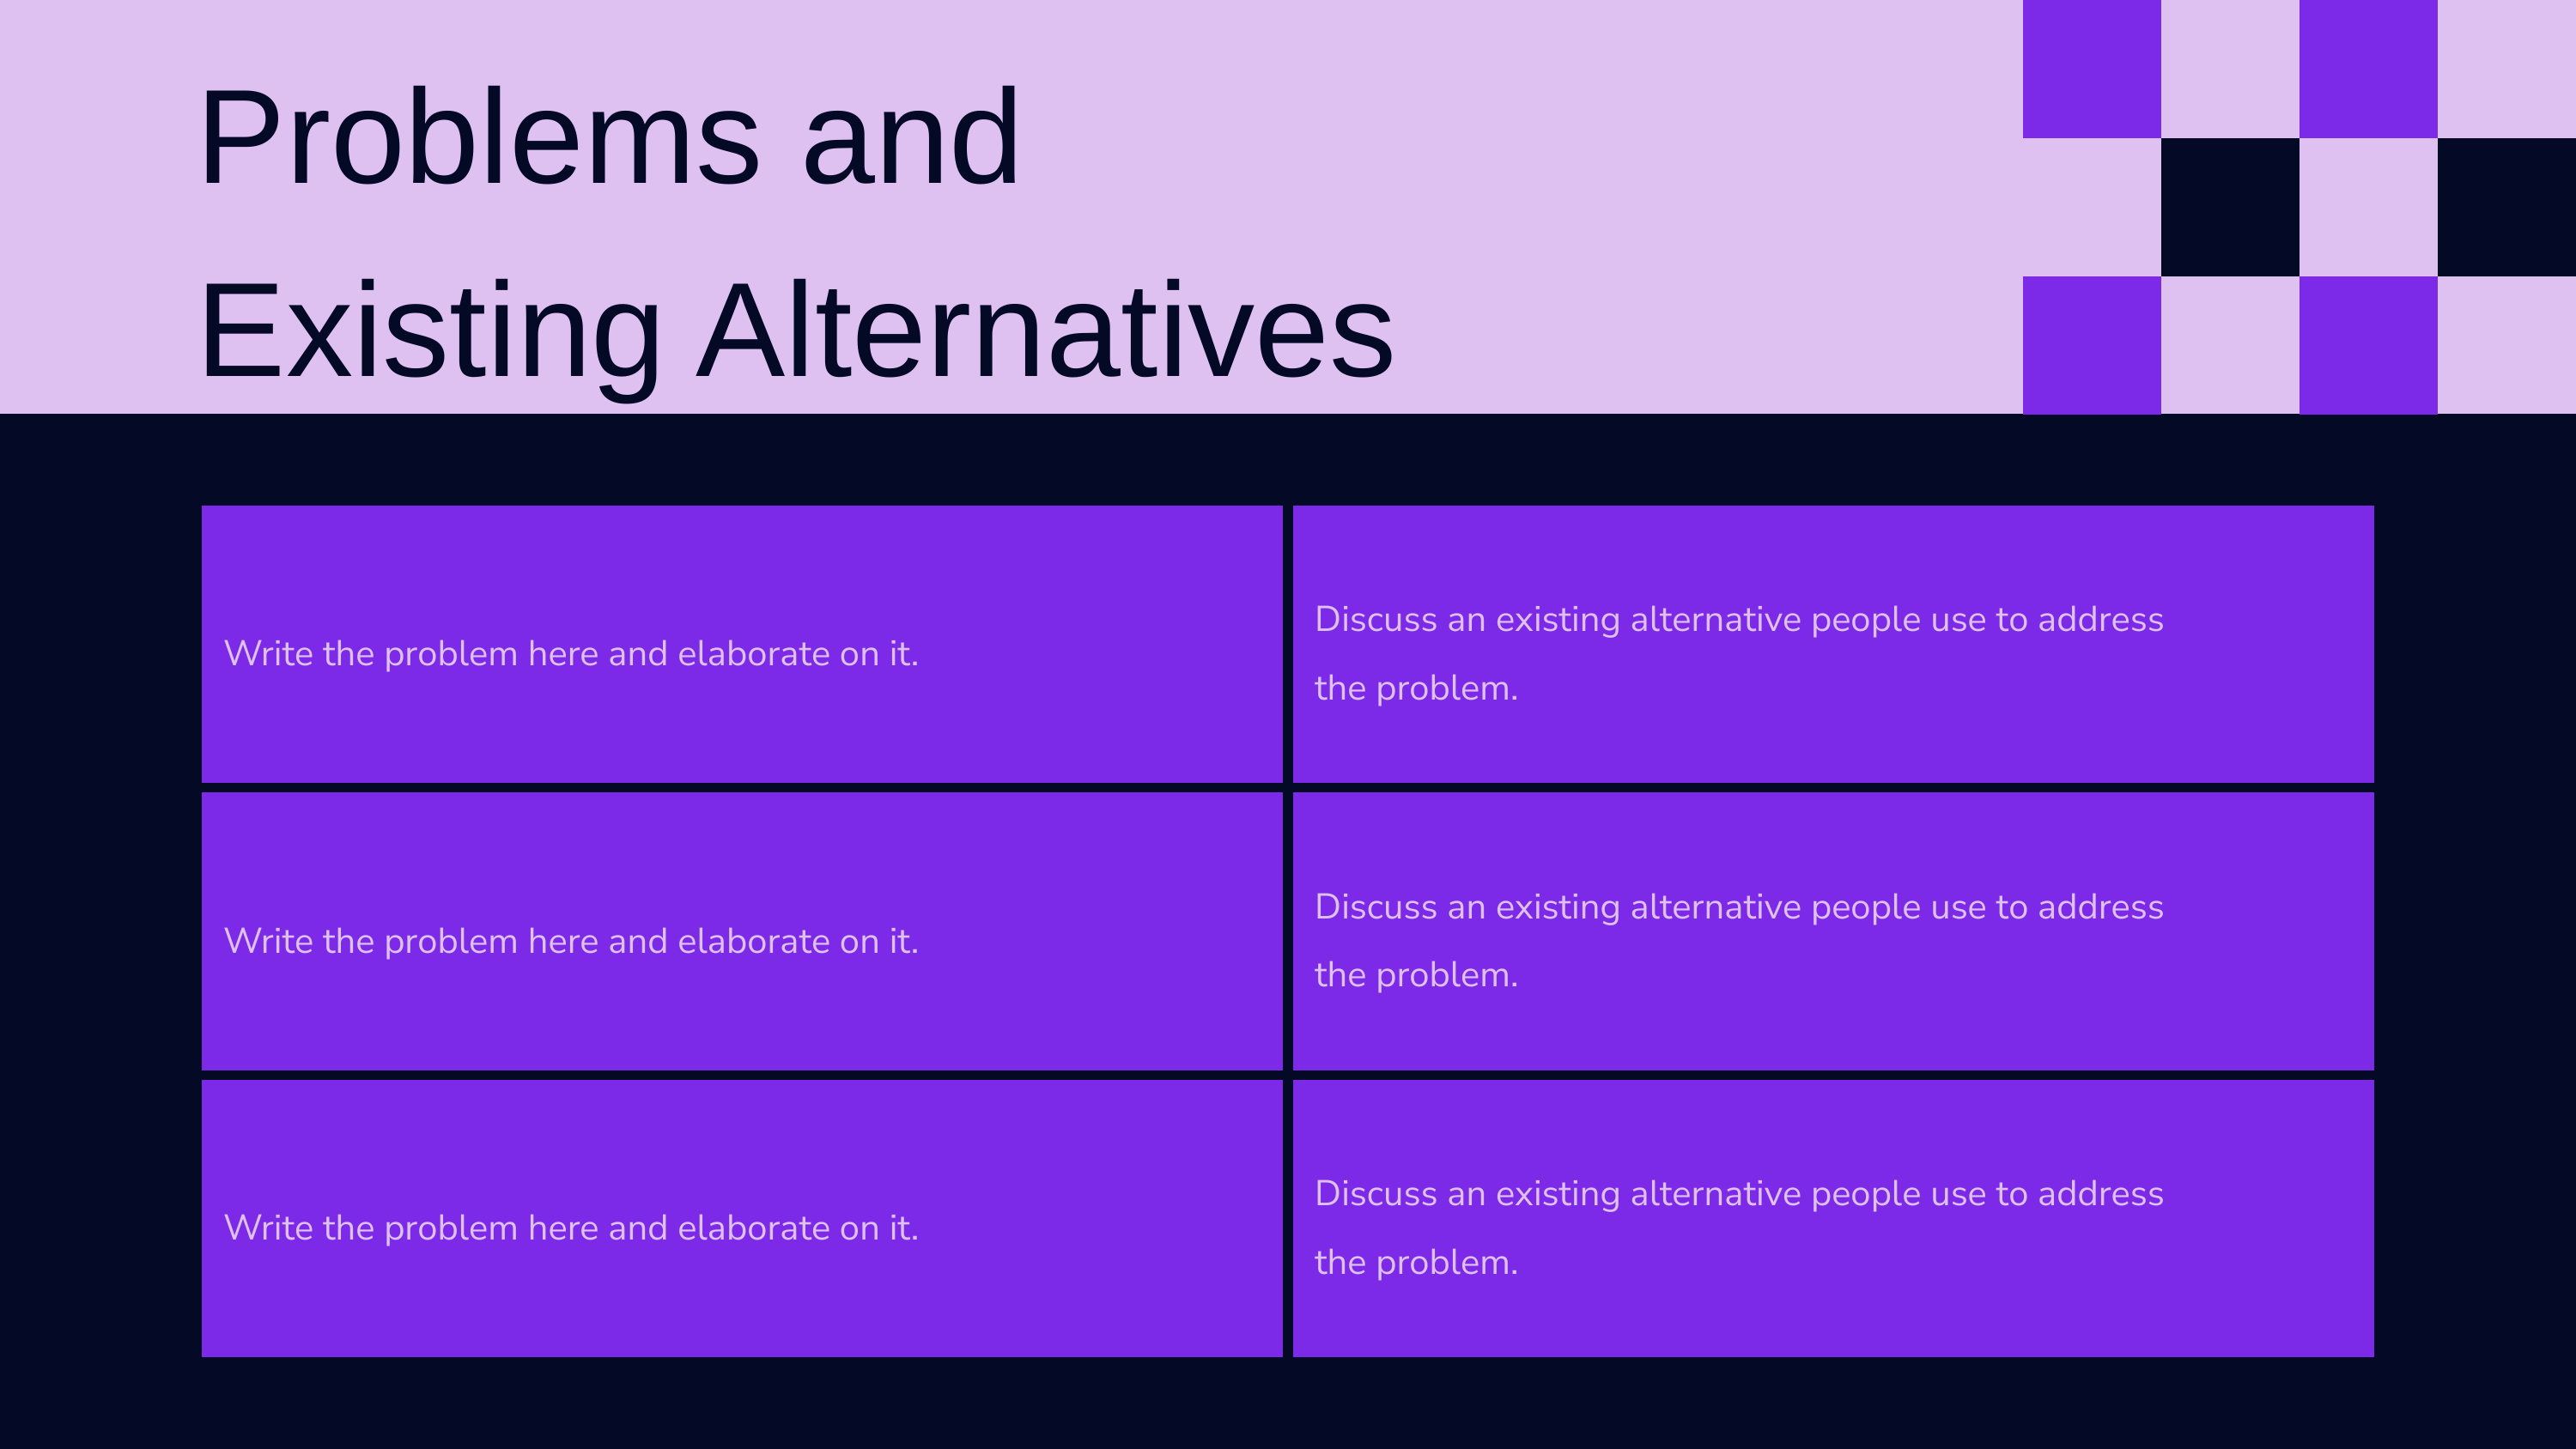

Problems and
Existing Alternatives

| Write the problem here and elaborate on it. | Discuss an existing alternative people use to address the problem. |
| --- | --- |
| Write the problem here and elaborate on it. | Discuss an existing alternative people use to address the problem. |
| Write the problem here and elaborate on it. | Discuss an existing alternative people use to address the problem. |